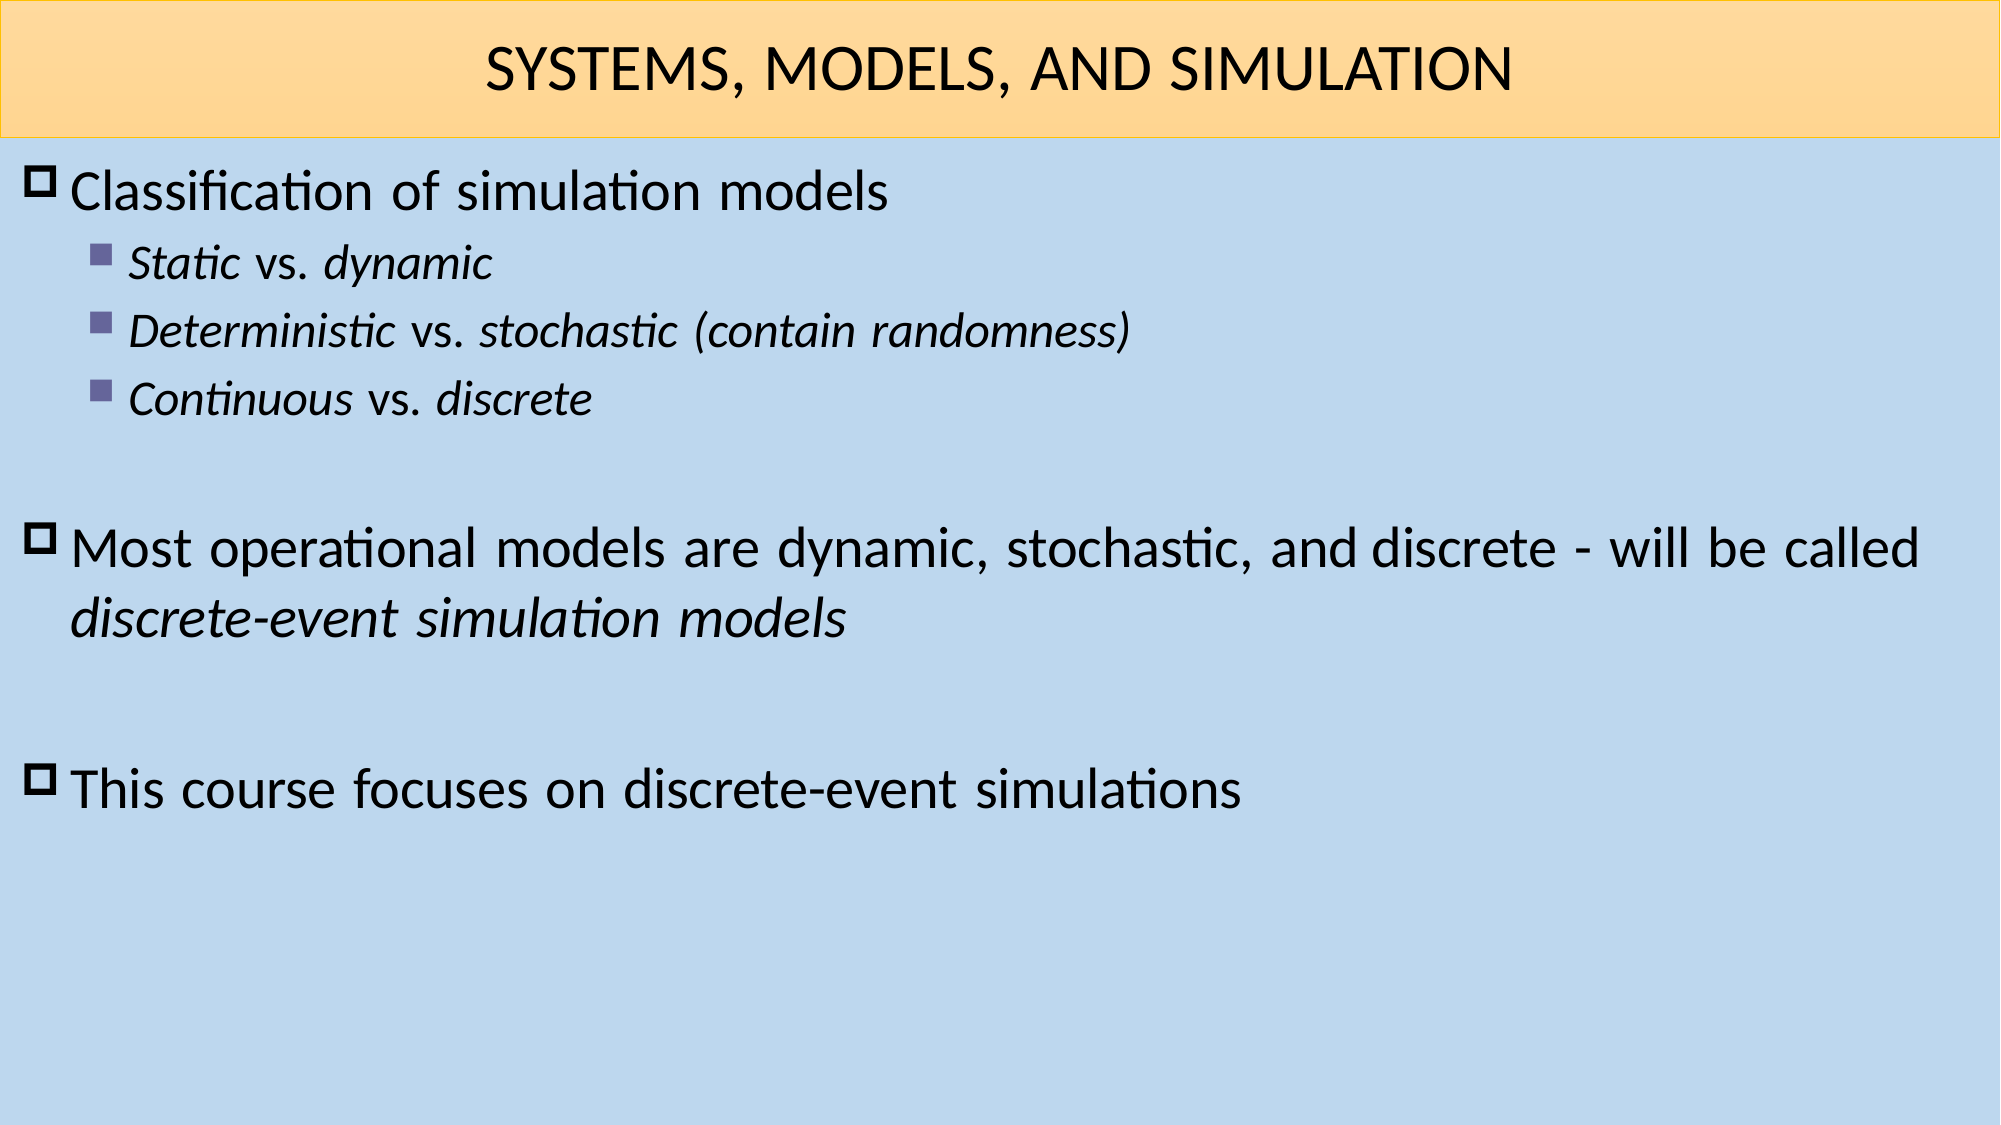

# SYSTEMS, MODELS, AND SIMULATION
Classification of simulation models
Static vs. dynamic
Deterministic vs. stochastic (contain randomness)
Continuous vs. discrete

Most operational models are dynamic, stochastic, and discrete - will be called discrete-event simulation models

This course focuses on discrete-event simulations